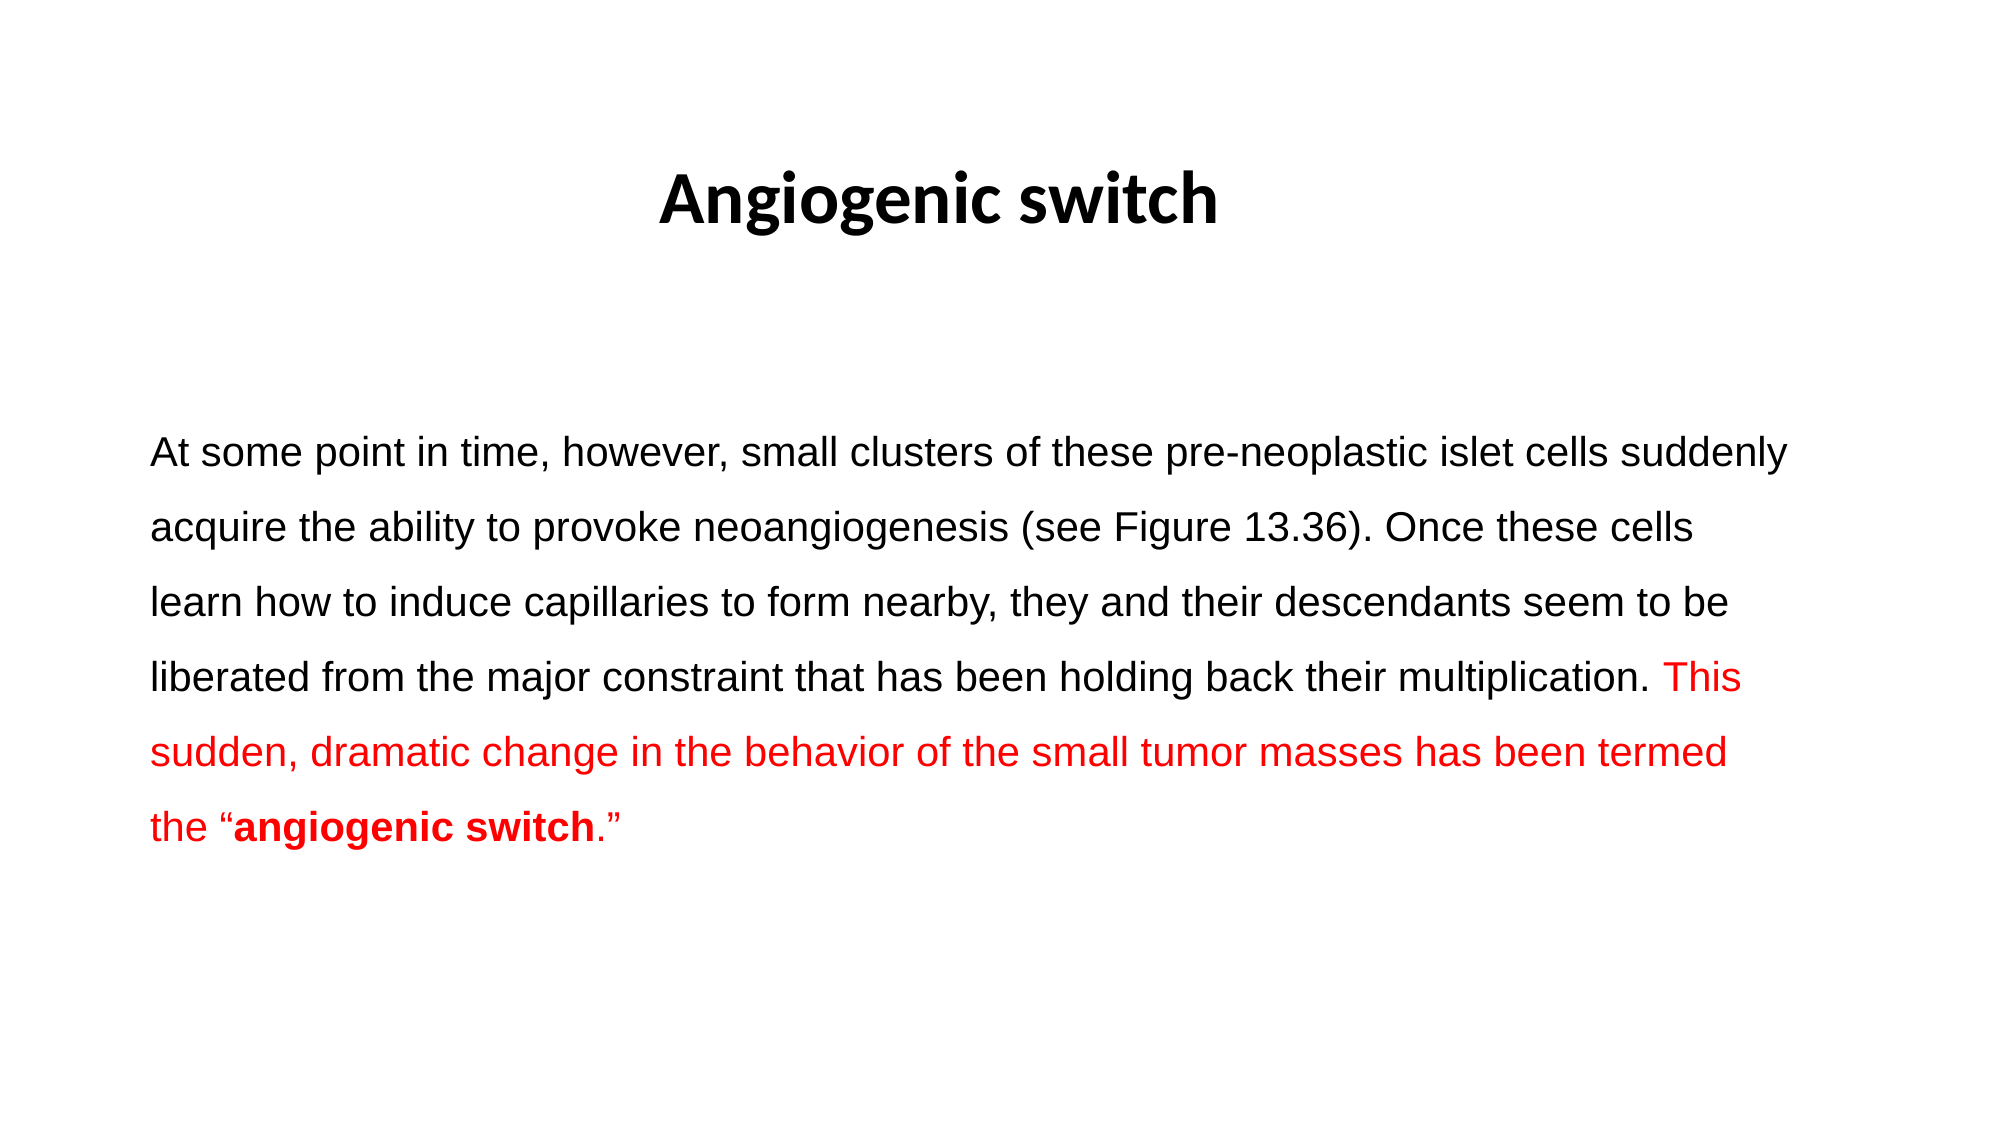

Angiogenic switch
At some point in time, however, small clusters of these pre-neoplastic islet cells suddenly acquire the ability to provoke neoangiogenesis (see Figure 13.36). Once these cells learn how to induce capillaries to form nearby, they and their descendants seem to be liberated from the major constraint that has been holding back their multiplication. This sudden, dramatic change in the behavior of the small tumor masses has been termed the “angiogenic switch.”